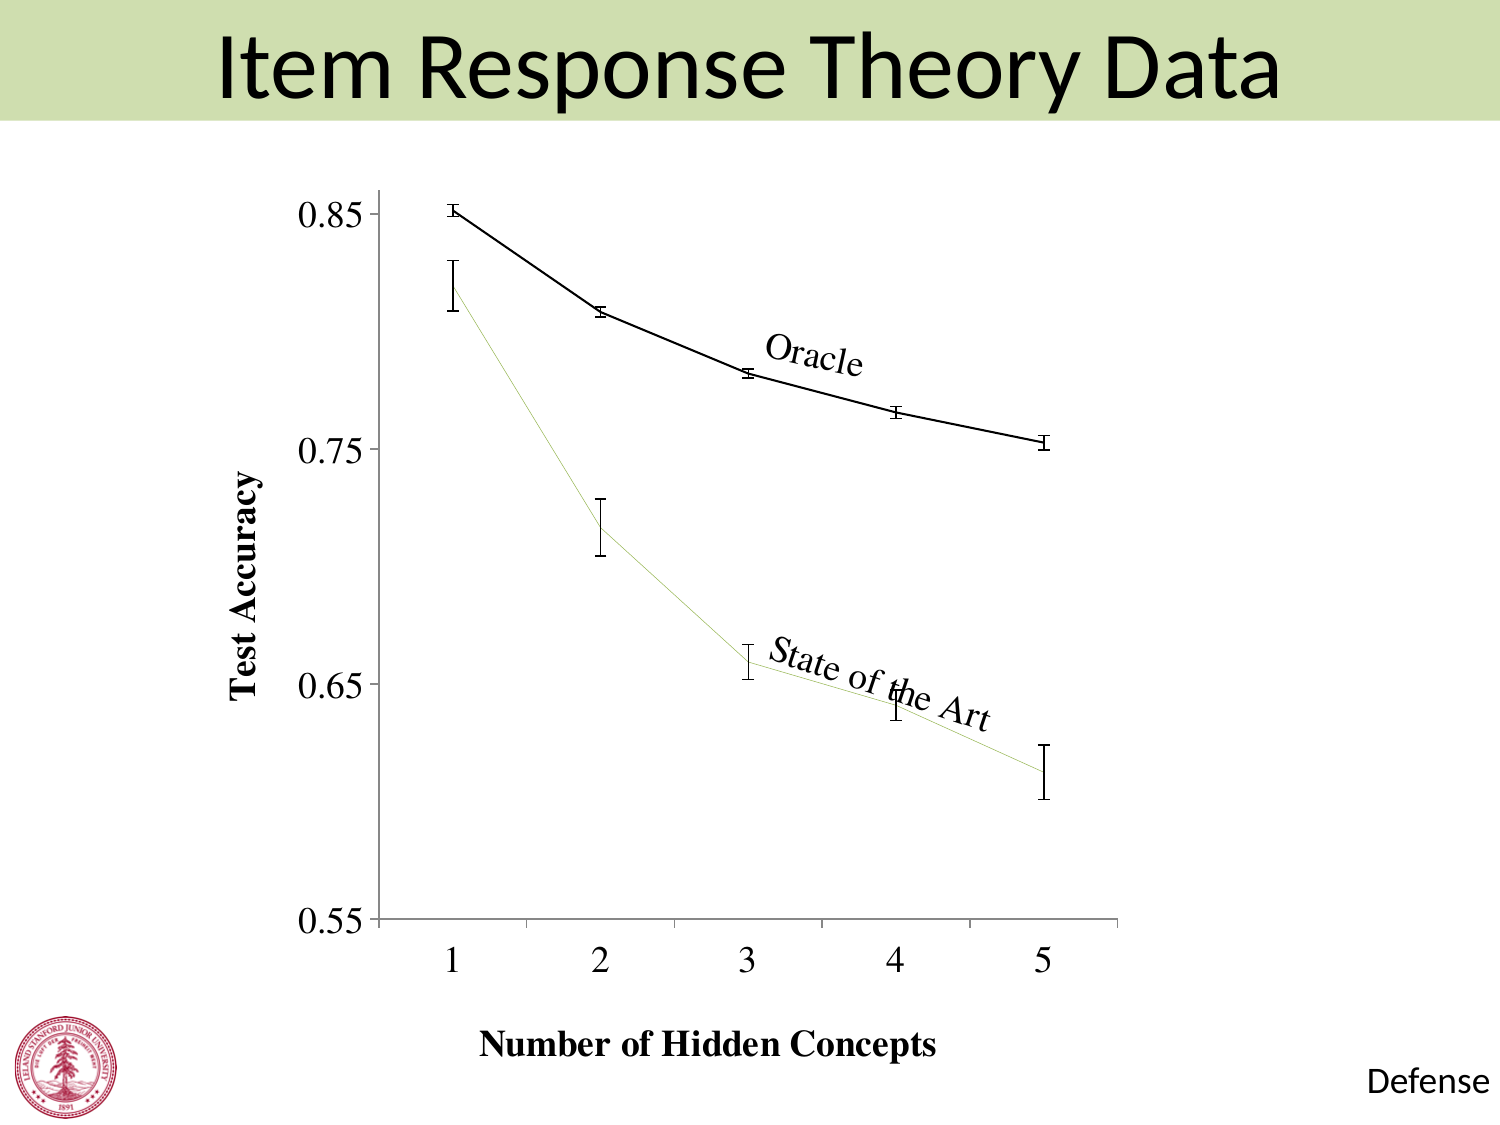

Item Response Theory Data

### Chart

| Category | Oracle | BKT |
|---|---|---|
| 1.0 | 0.851472 | 0.819521428571429 |
| 2.0 | 0.808264 | 0.716541836734694 |
| 3.0 | 0.782091999999999 | 0.659374489795917 |
| 4.0 | 0.765556 | 0.640962244897958 |
| 5.0 | 0.752708999999999 | 0.612466326530612 |
Oracle
State of the Art